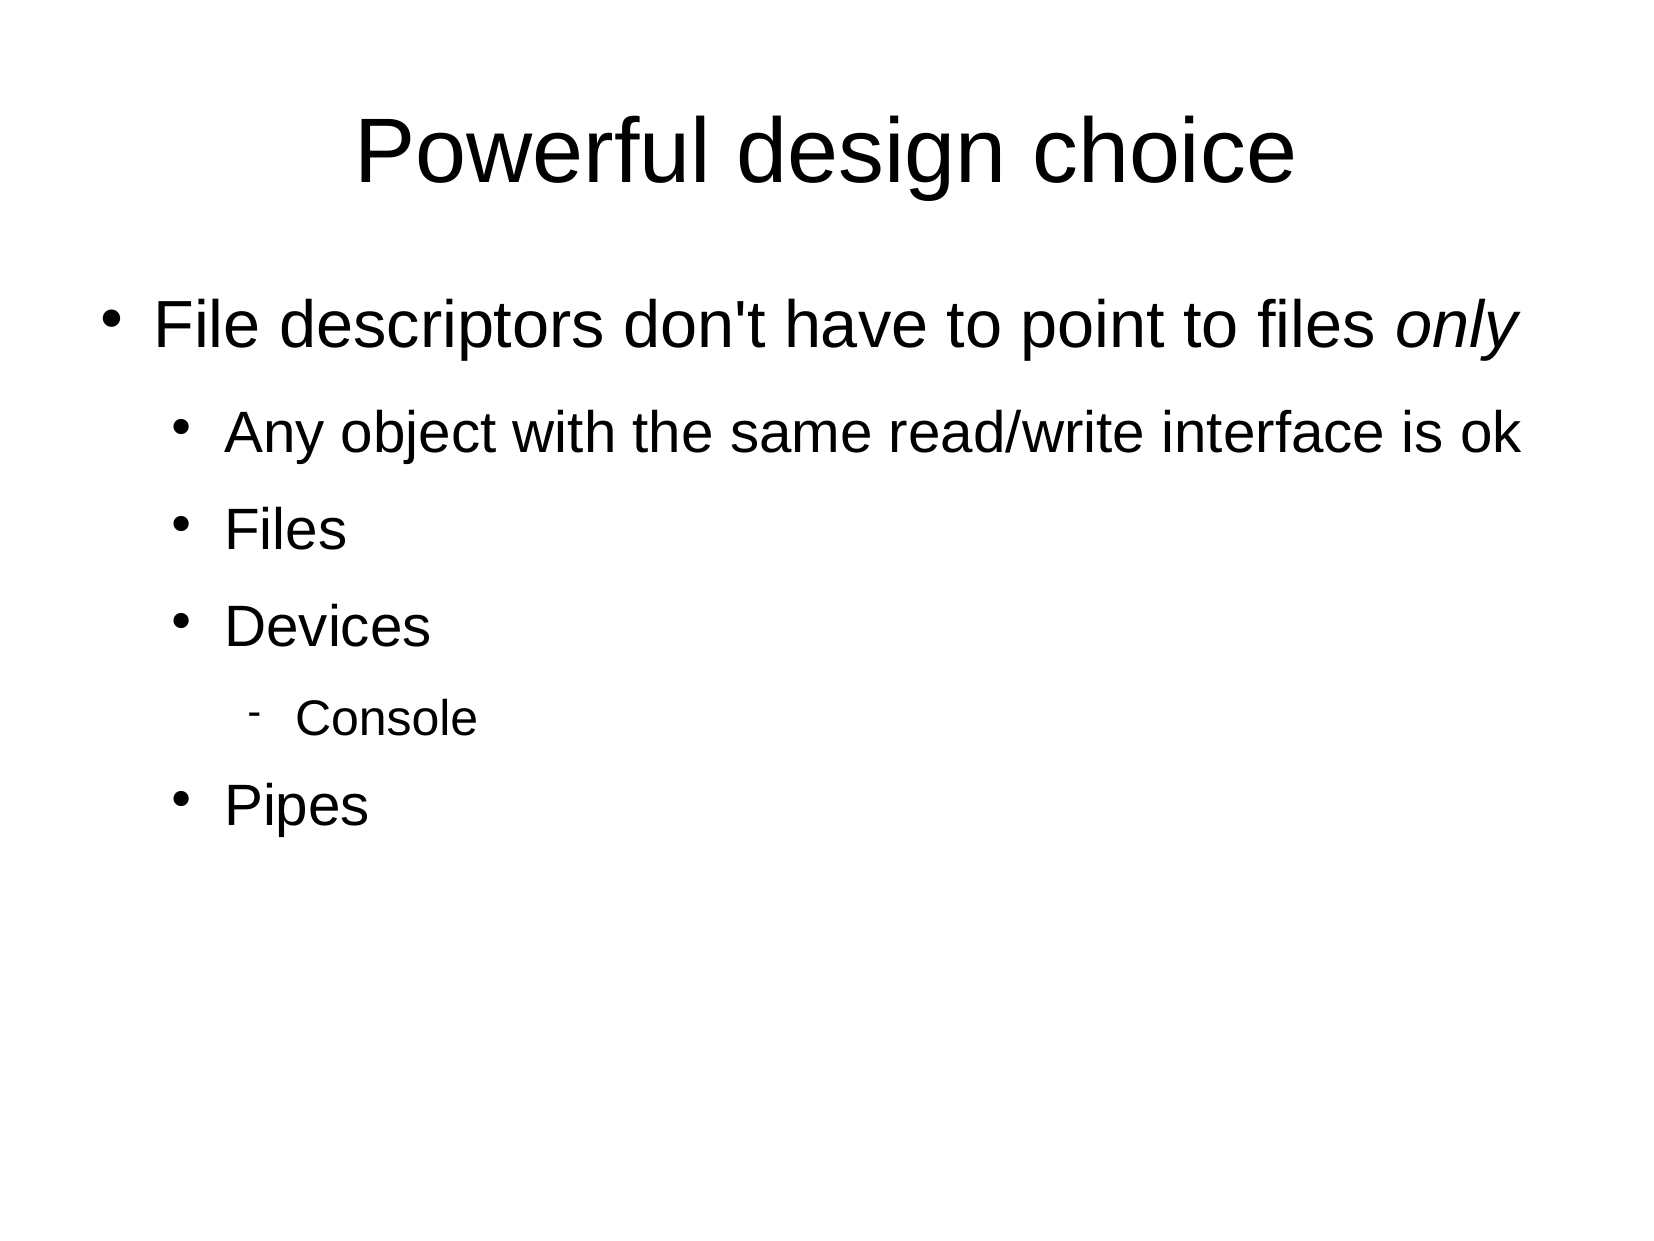

# Powerful design choice
File descriptors don't have to point to files only
Any object with the same read/write interface is ok
Files
Devices
Console
Pipes